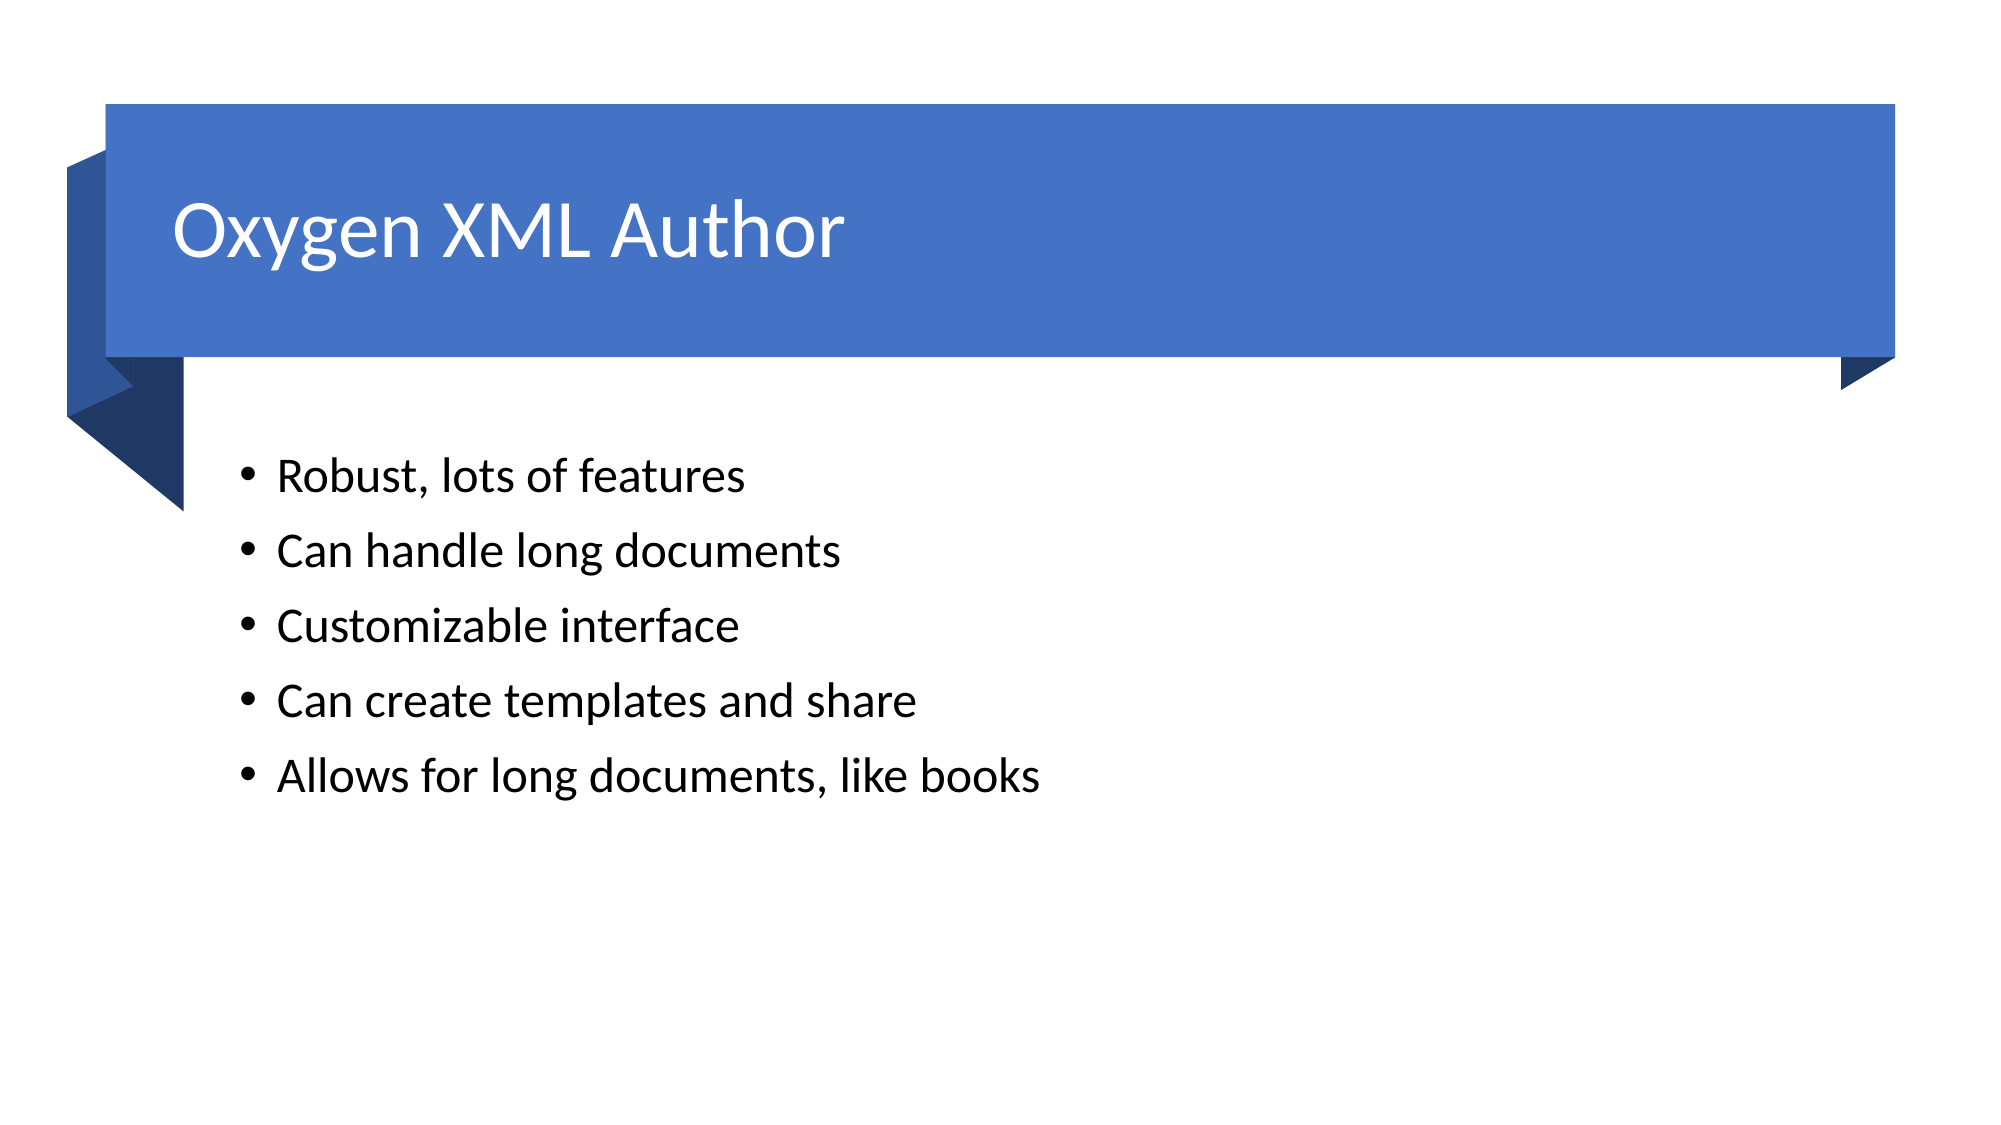

# Oxygen XML Author

Robust, lots of features
Can handle long documents
Customizable interface
Can create templates and share
Allows for long documents, like books